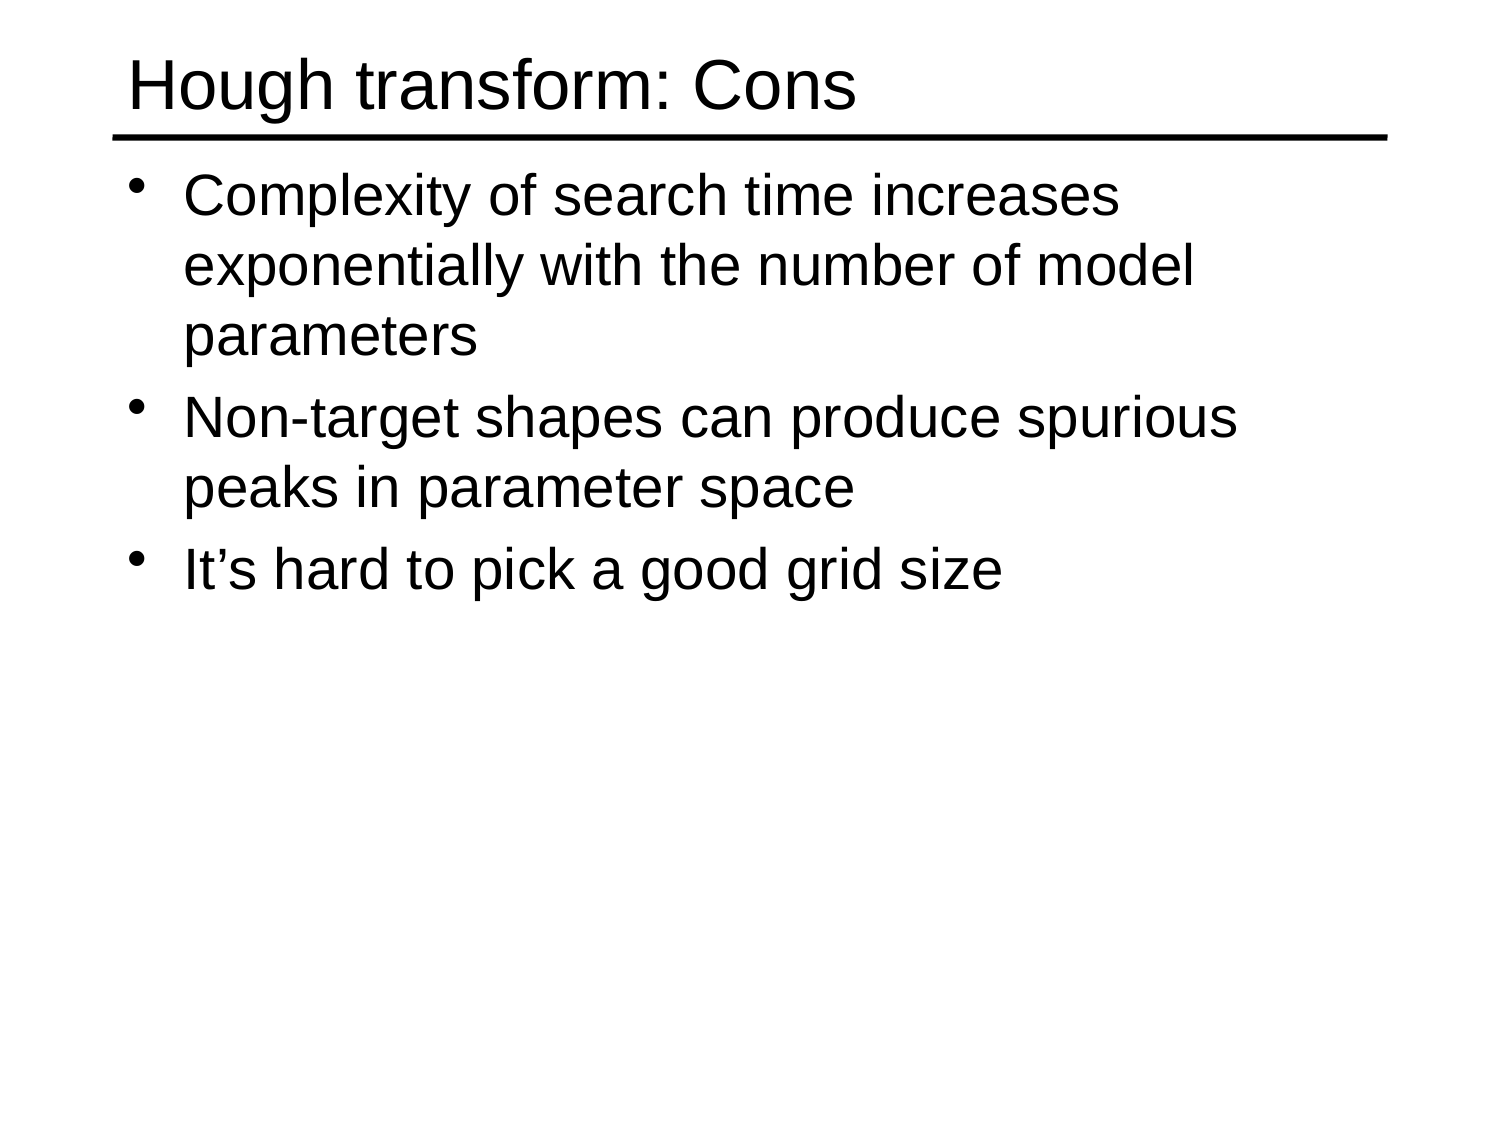

# Hough transform: Cons
Complexity of search time increases exponentially with the number of model parameters
Non-target shapes can produce spurious peaks in parameter space
It’s hard to pick a good grid size